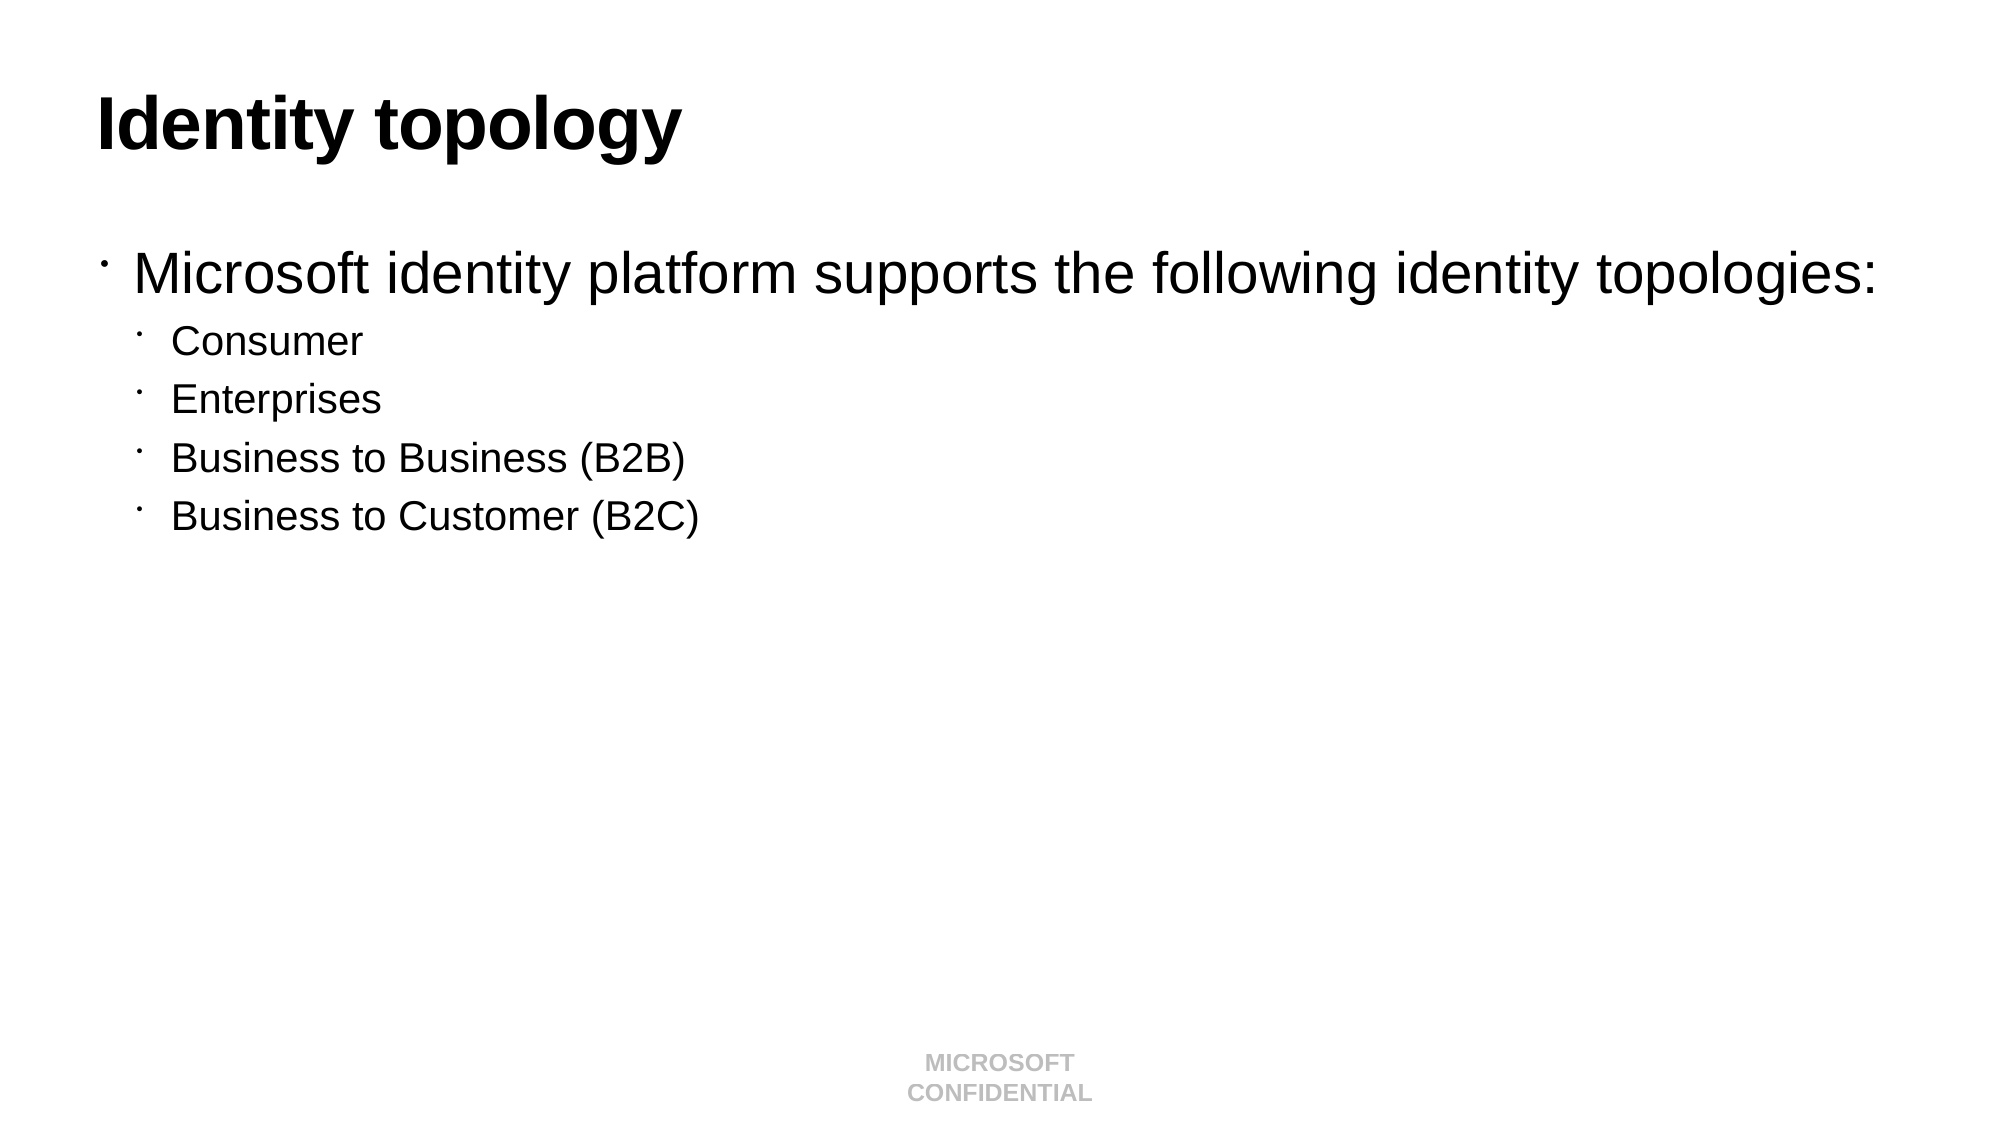

# Identity topology
Microsoft identity platform supports the following identity topologies:
Consumer
Enterprises
Business to Business (B2B)
Business to Customer (B2C)